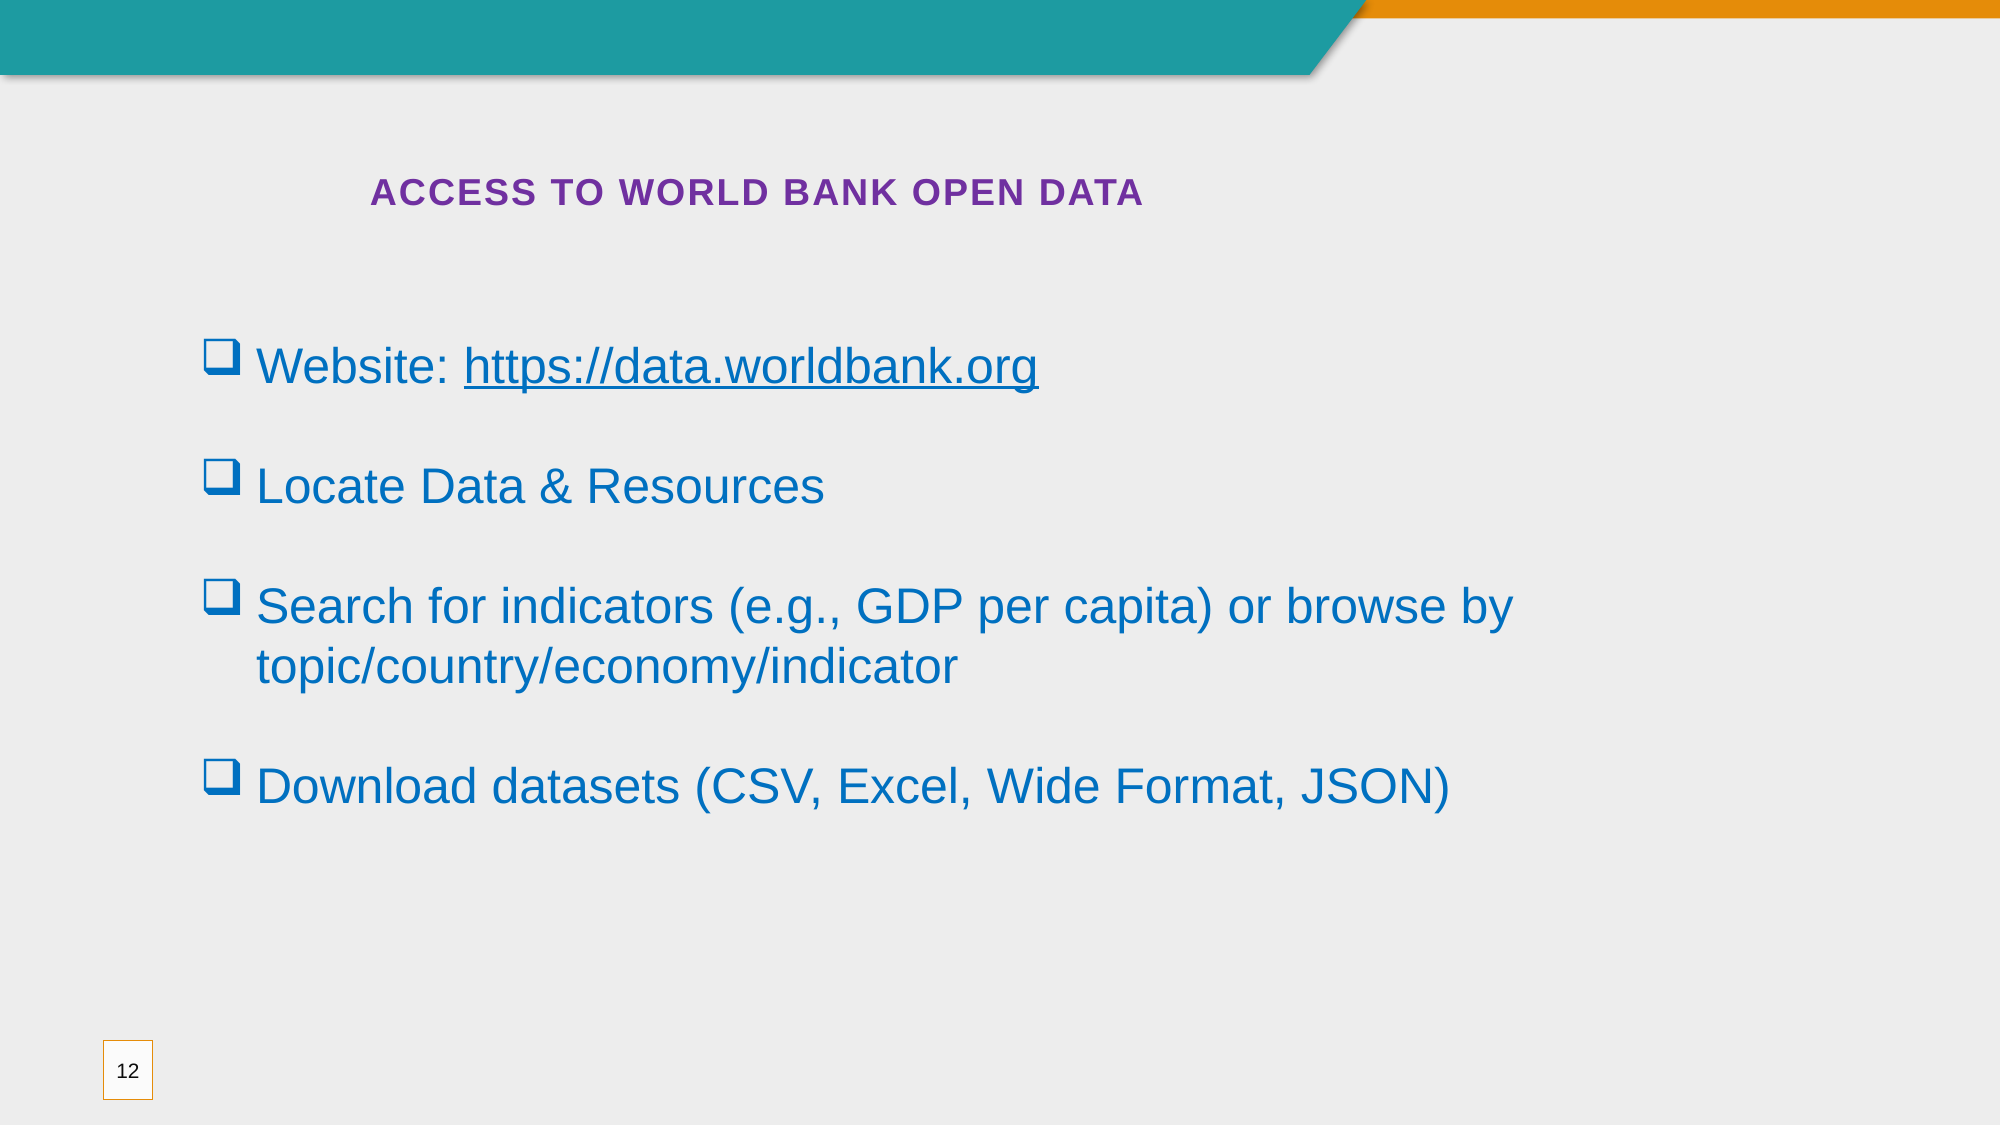

# ACCESS TO World Bank Open Data
Website: https://data.worldbank.org

Locate Data & Resources

Search for indicators (e.g., GDP per capita) or browse by topic/country/economy/indicator

Download datasets (CSV, Excel, Wide Format, JSON)
12